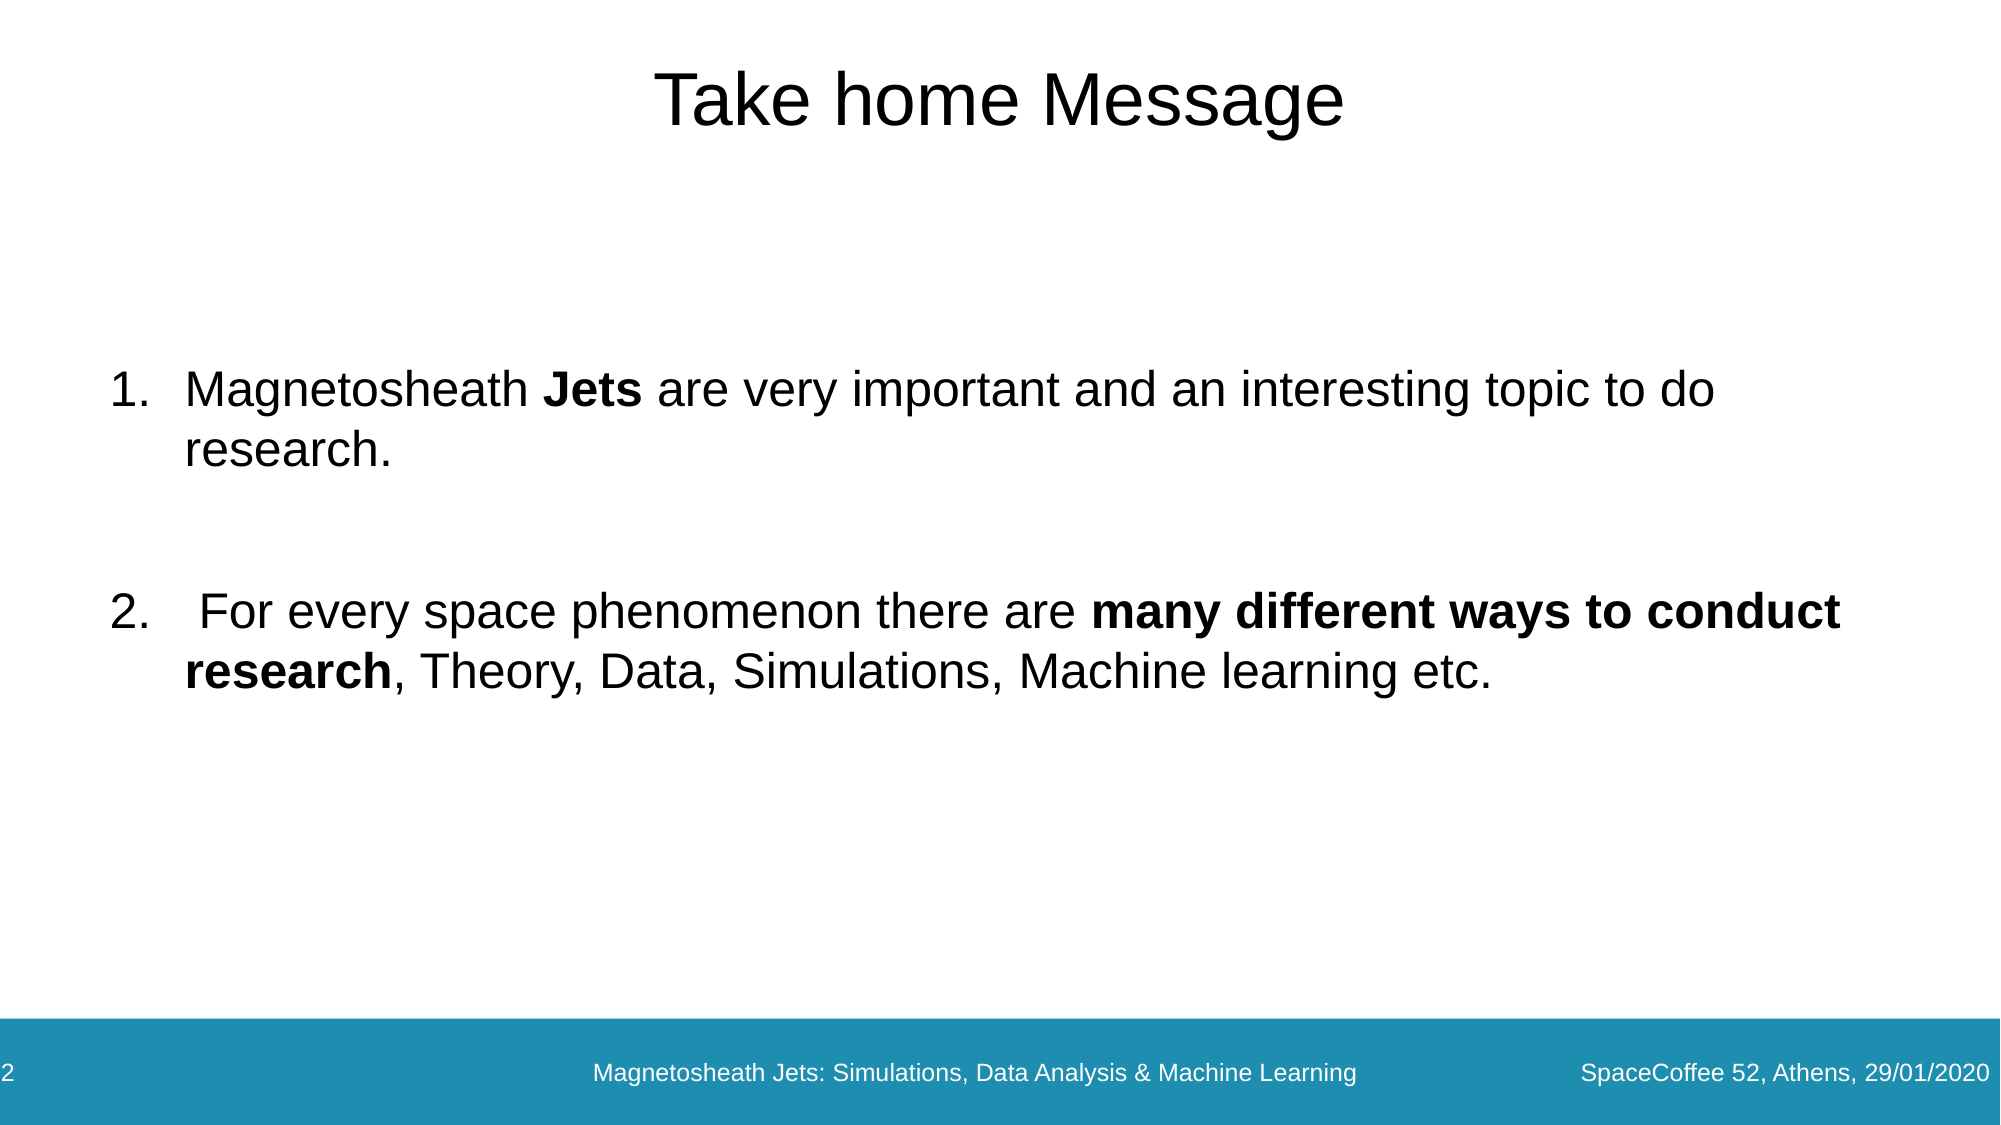

# Take home Message

Magnetosheath Jets are very important and an interesting topic to do research.

 For every space phenomenon there are many different ways to conduct research, Theory, Data, Simulations, Machine learning etc.